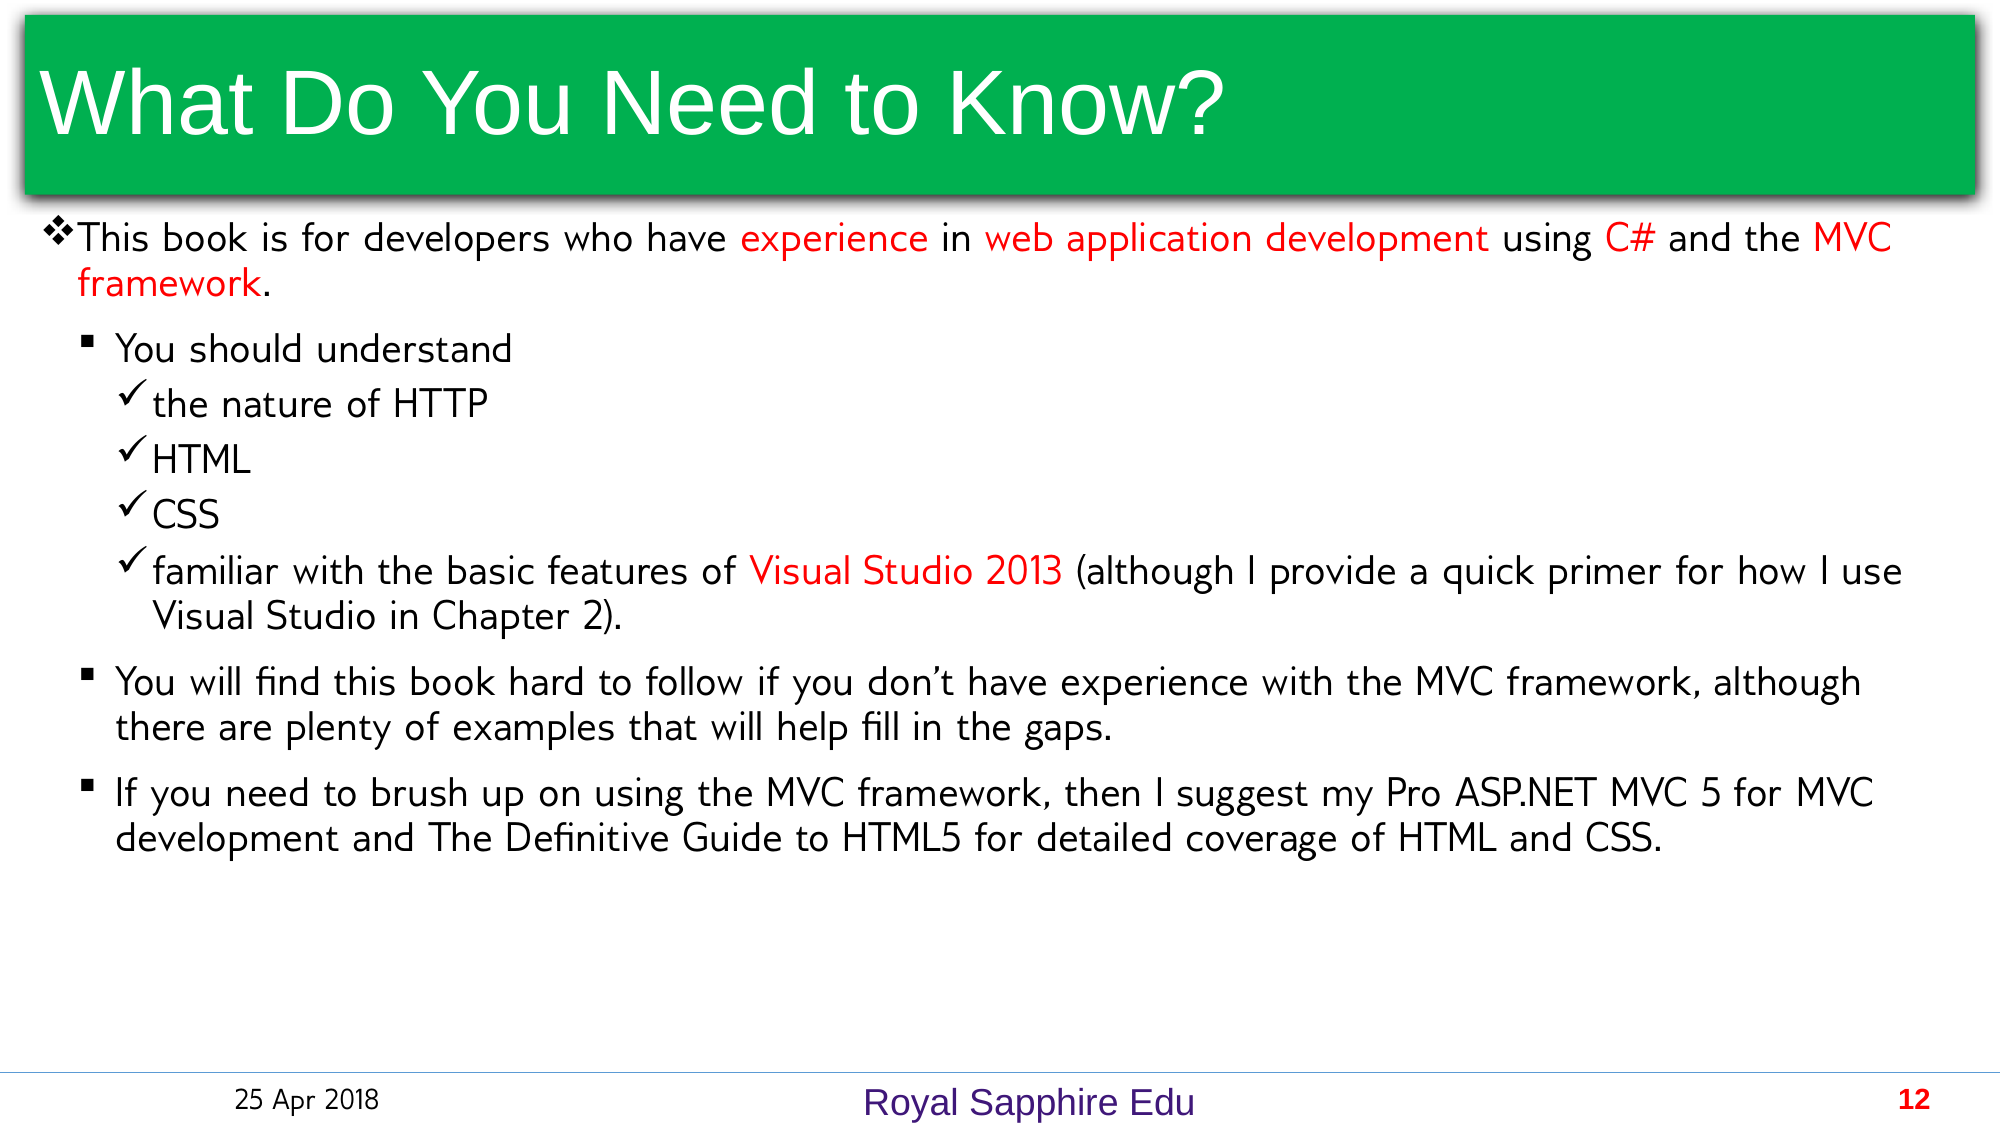

# What Do You Need to Know?
This book is for developers who have experience in web application development using C# and the MVC framework.
You should understand
the nature of HTTP
HTML
CSS
familiar with the basic features of Visual Studio 2013 (although I provide a quick primer for how I use Visual Studio in Chapter 2).
You will find this book hard to follow if you don’t have experience with the MVC framework, although there are plenty of examples that will help fill in the gaps.
If you need to brush up on using the MVC framework, then I suggest my Pro ASP.NET MVC 5 for MVC development and The Definitive Guide to HTML5 for detailed coverage of HTML and CSS.
25 Apr 2018
12